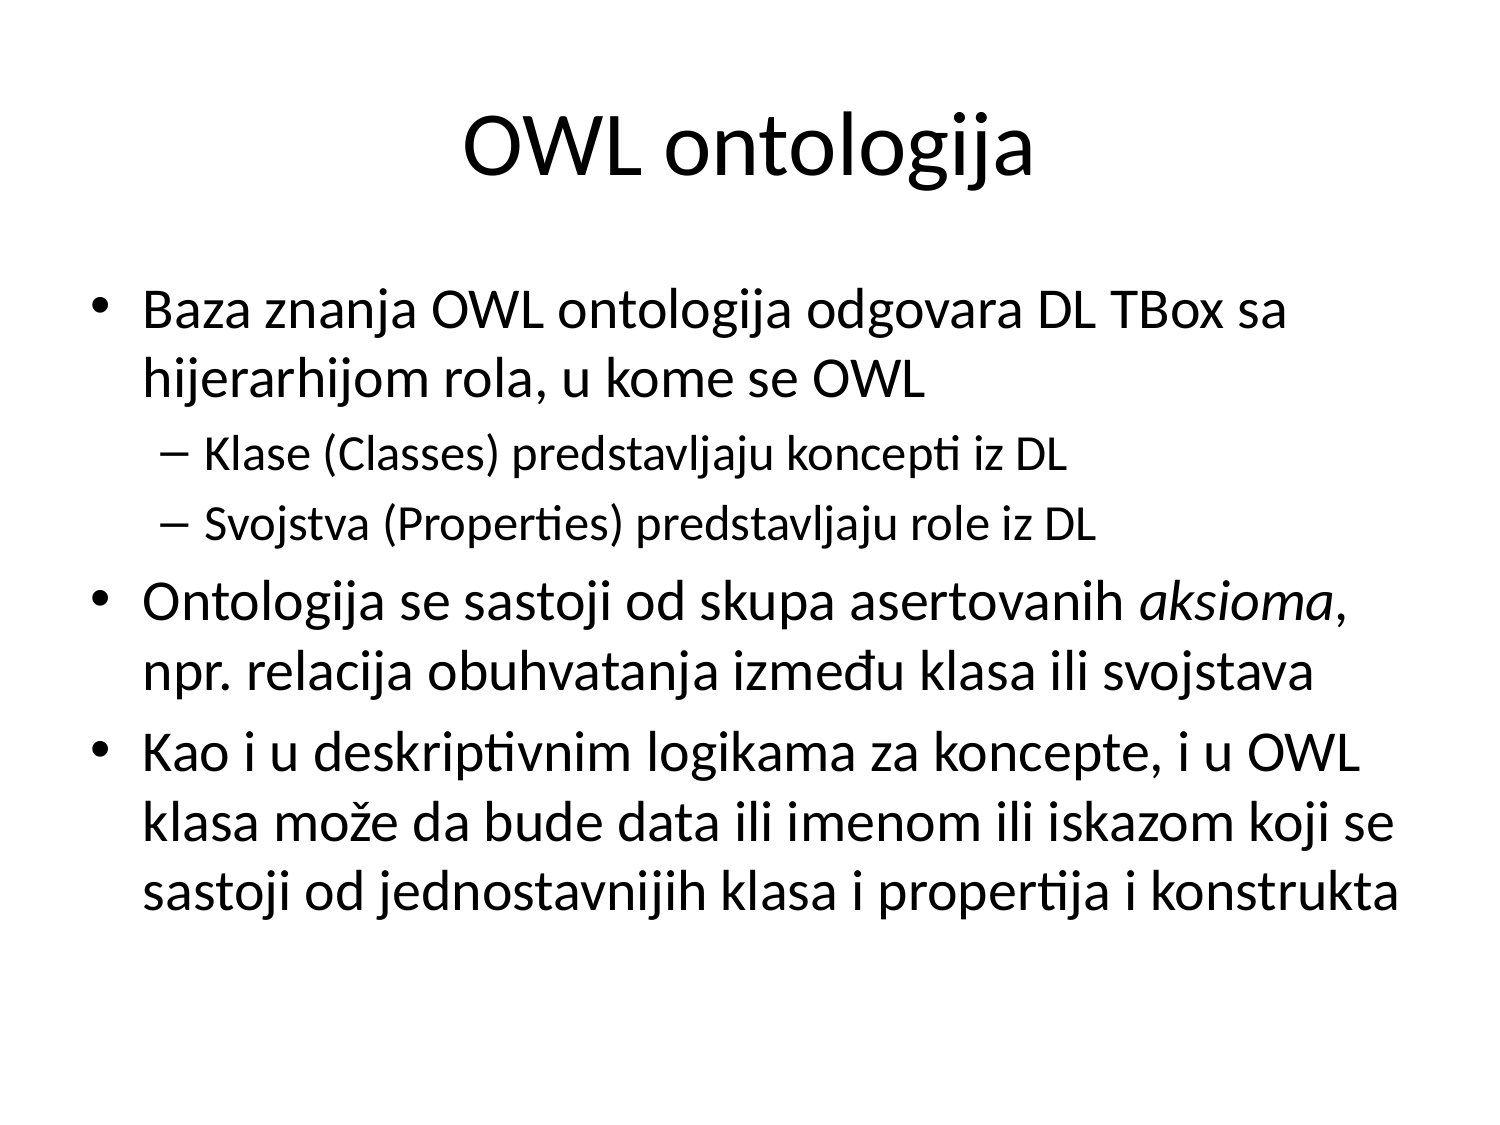

# OWL ontologija
Baza znanja OWL ontologija odgovara DL TBox sa hijerarhijom rola, u kome se OWL
Klase (Classes) predstavljaju koncepti iz DL
Svojstva (Properties) predstavljaju role iz DL
Ontologija se sastoji od skupa asertovanih aksioma, npr. relacija obuhvatanja između klasa ili svojstava
Kao i u deskriptivnim logikama za koncepte, i u OWL klasa može da bude data ili imenom ili iskazom koji se sastoji od jednostavnijih klasa i propertija i konstrukta